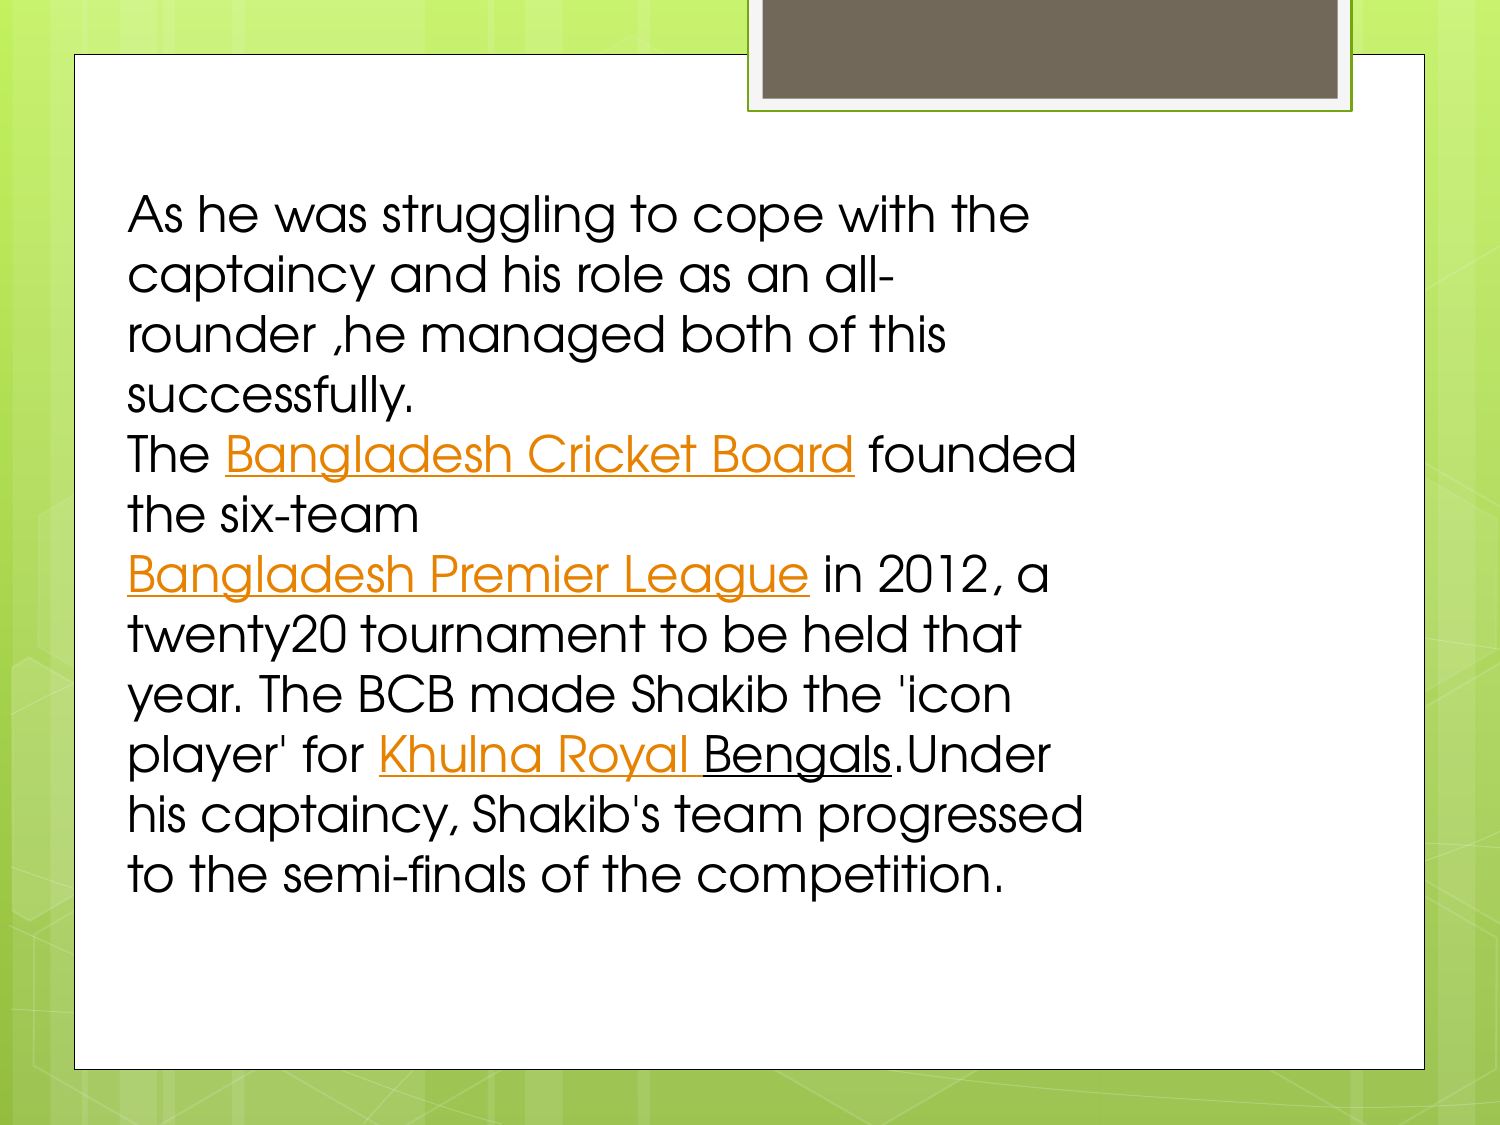

As he was struggling to cope with the captaincy and his role as an all-rounder ,he managed both of this successfully.
The Bangladesh Cricket Board founded the six-team Bangladesh Premier League in 2012, a twenty20 tournament to be held that year. The BCB made Shakib the 'icon player' for Khulna Royal Bengals.Under his captaincy, Shakib's team progressed to the semi-finals of the competition.